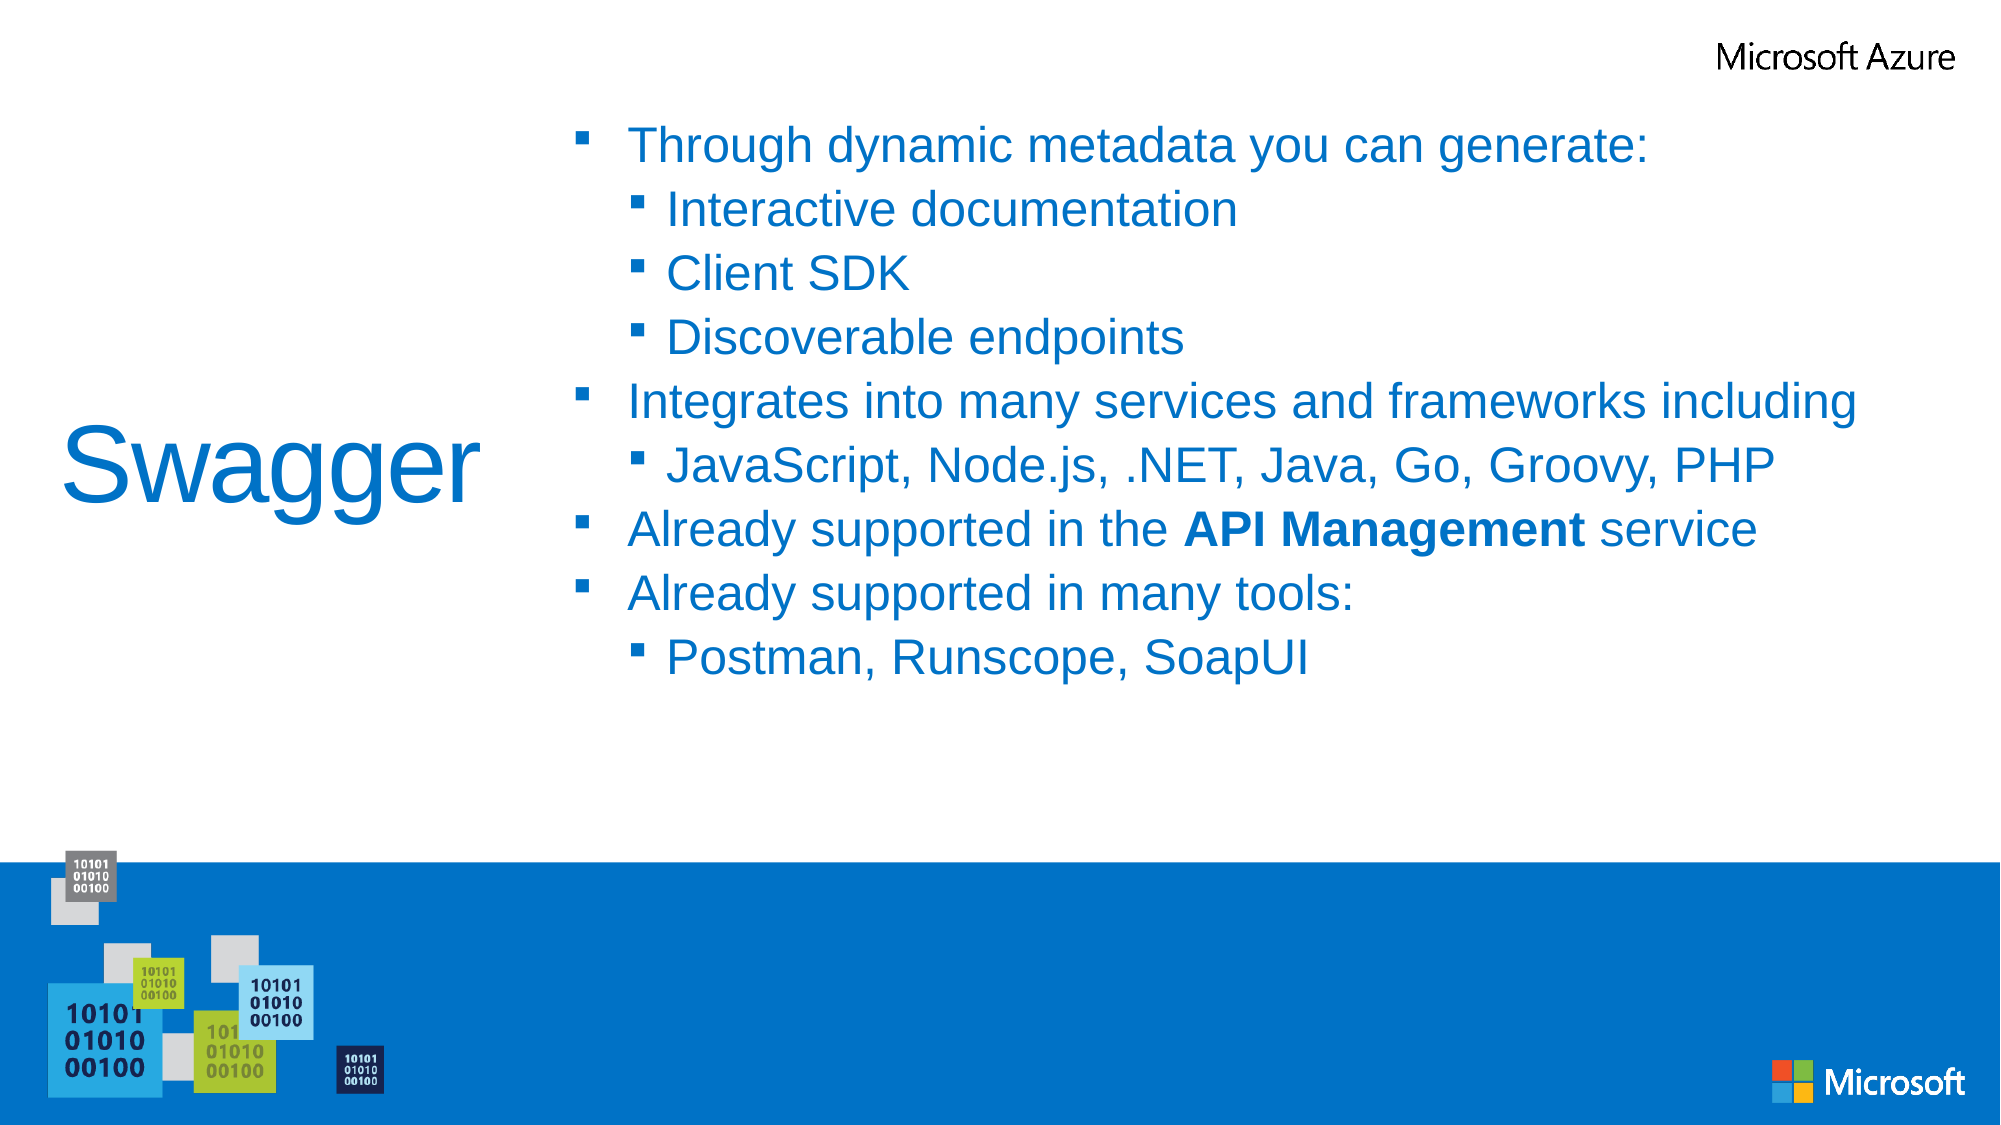

Through dynamic metadata you can generate:
Interactive documentation
Client SDK
Discoverable endpoints
Integrates into many services and frameworks including
JavaScript, Node.js, .NET, Java, Go, Groovy, PHP
Already supported in the API Management service
Already supported in many tools:
Postman, Runscope, SoapUI
# Swagger